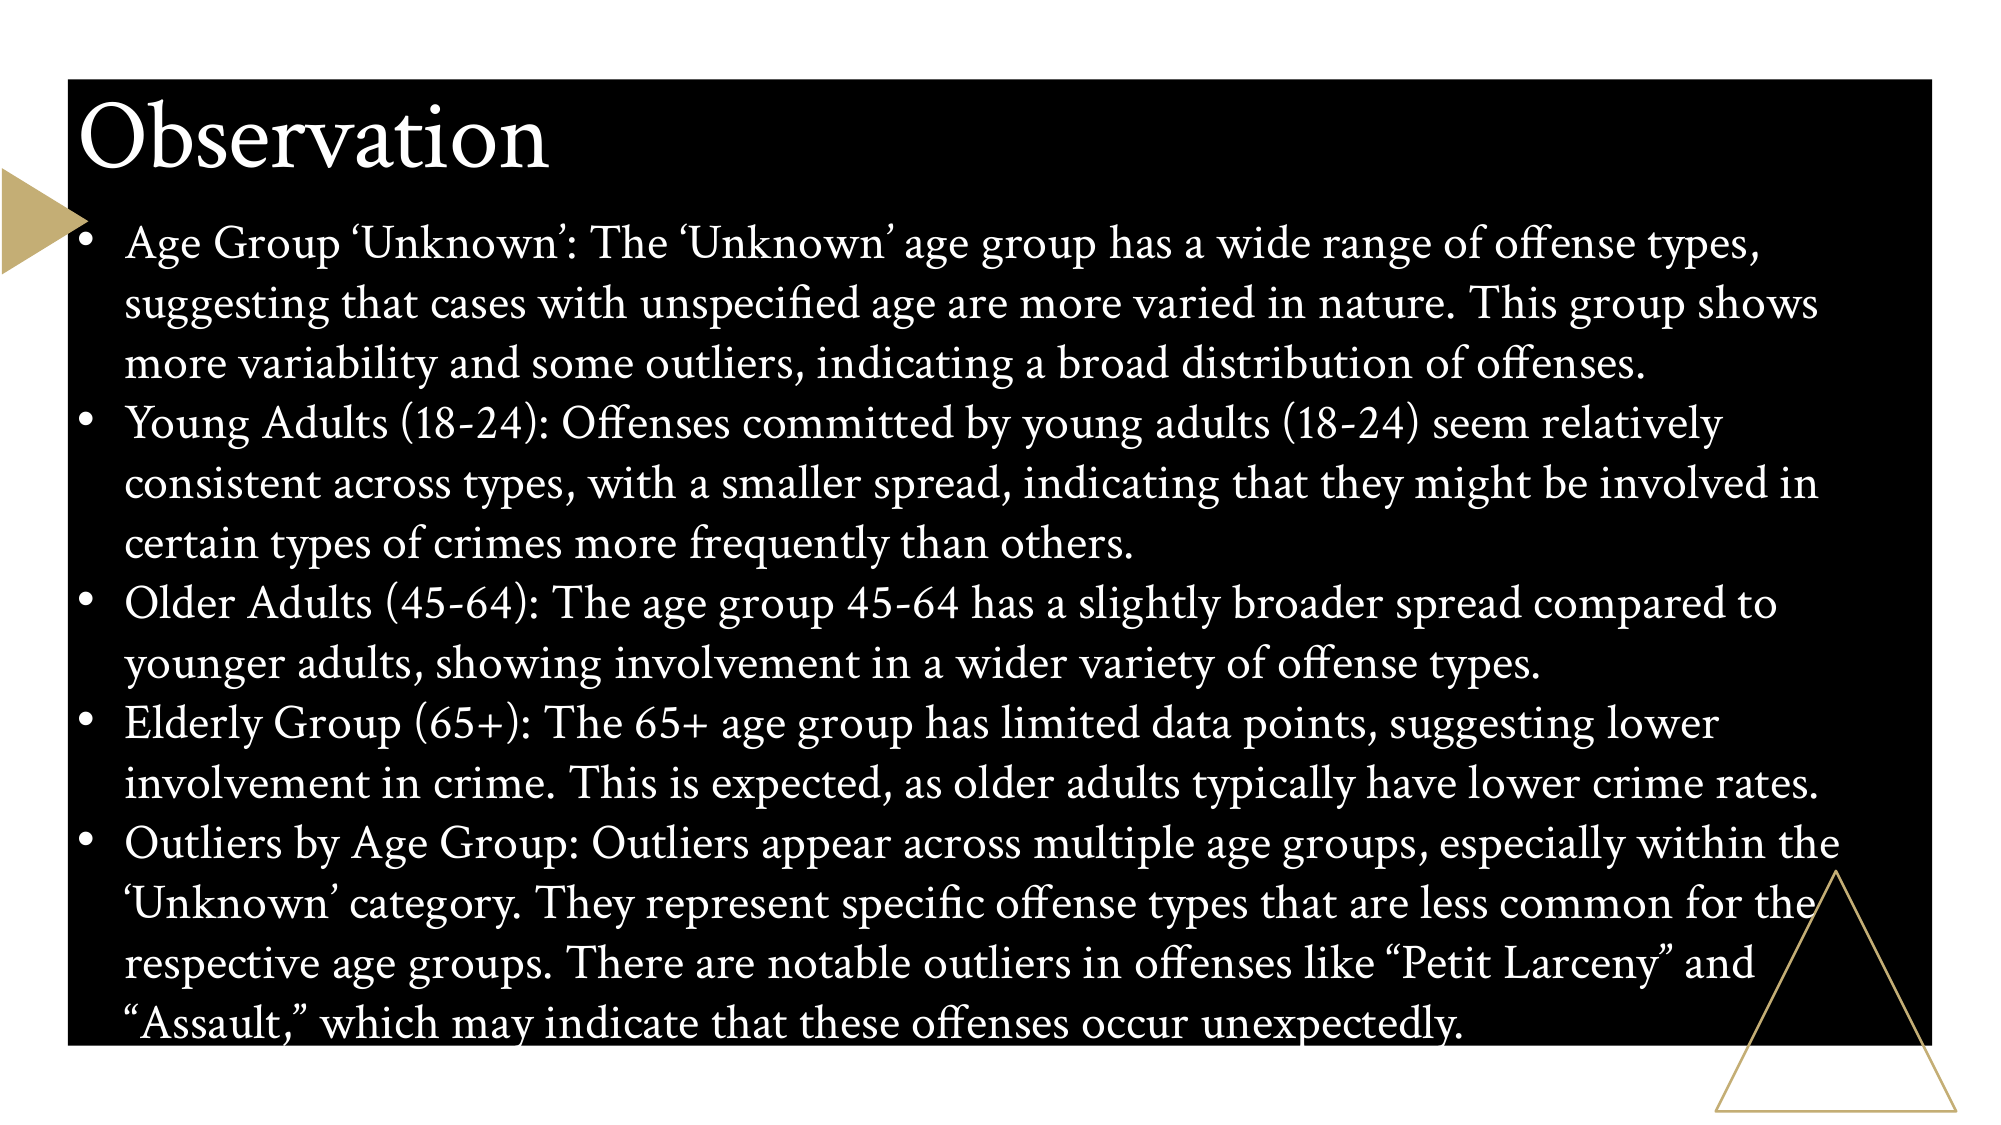

# Observation
Age Group ‘Unknown’: The ‘Unknown’ age group has a wide range of offense types, suggesting that cases with unspecified age are more varied in nature. This group shows more variability and some outliers, indicating a broad distribution of offenses.
Young Adults (18-24): Offenses committed by young adults (18-24) seem relatively consistent across types, with a smaller spread, indicating that they might be involved in certain types of crimes more frequently than others.
Older Adults (45-64): The age group 45-64 has a slightly broader spread compared to younger adults, showing involvement in a wider variety of offense types.
Elderly Group (65+): The 65+ age group has limited data points, suggesting lower involvement in crime. This is expected, as older adults typically have lower crime rates.
Outliers by Age Group: Outliers appear across multiple age groups, especially within the ‘Unknown’ category. They represent specific offense types that are less common for the respective age groups. There are notable outliers in offenses like “Petit Larceny” and “Assault,” which may indicate that these offenses occur unexpectedly.